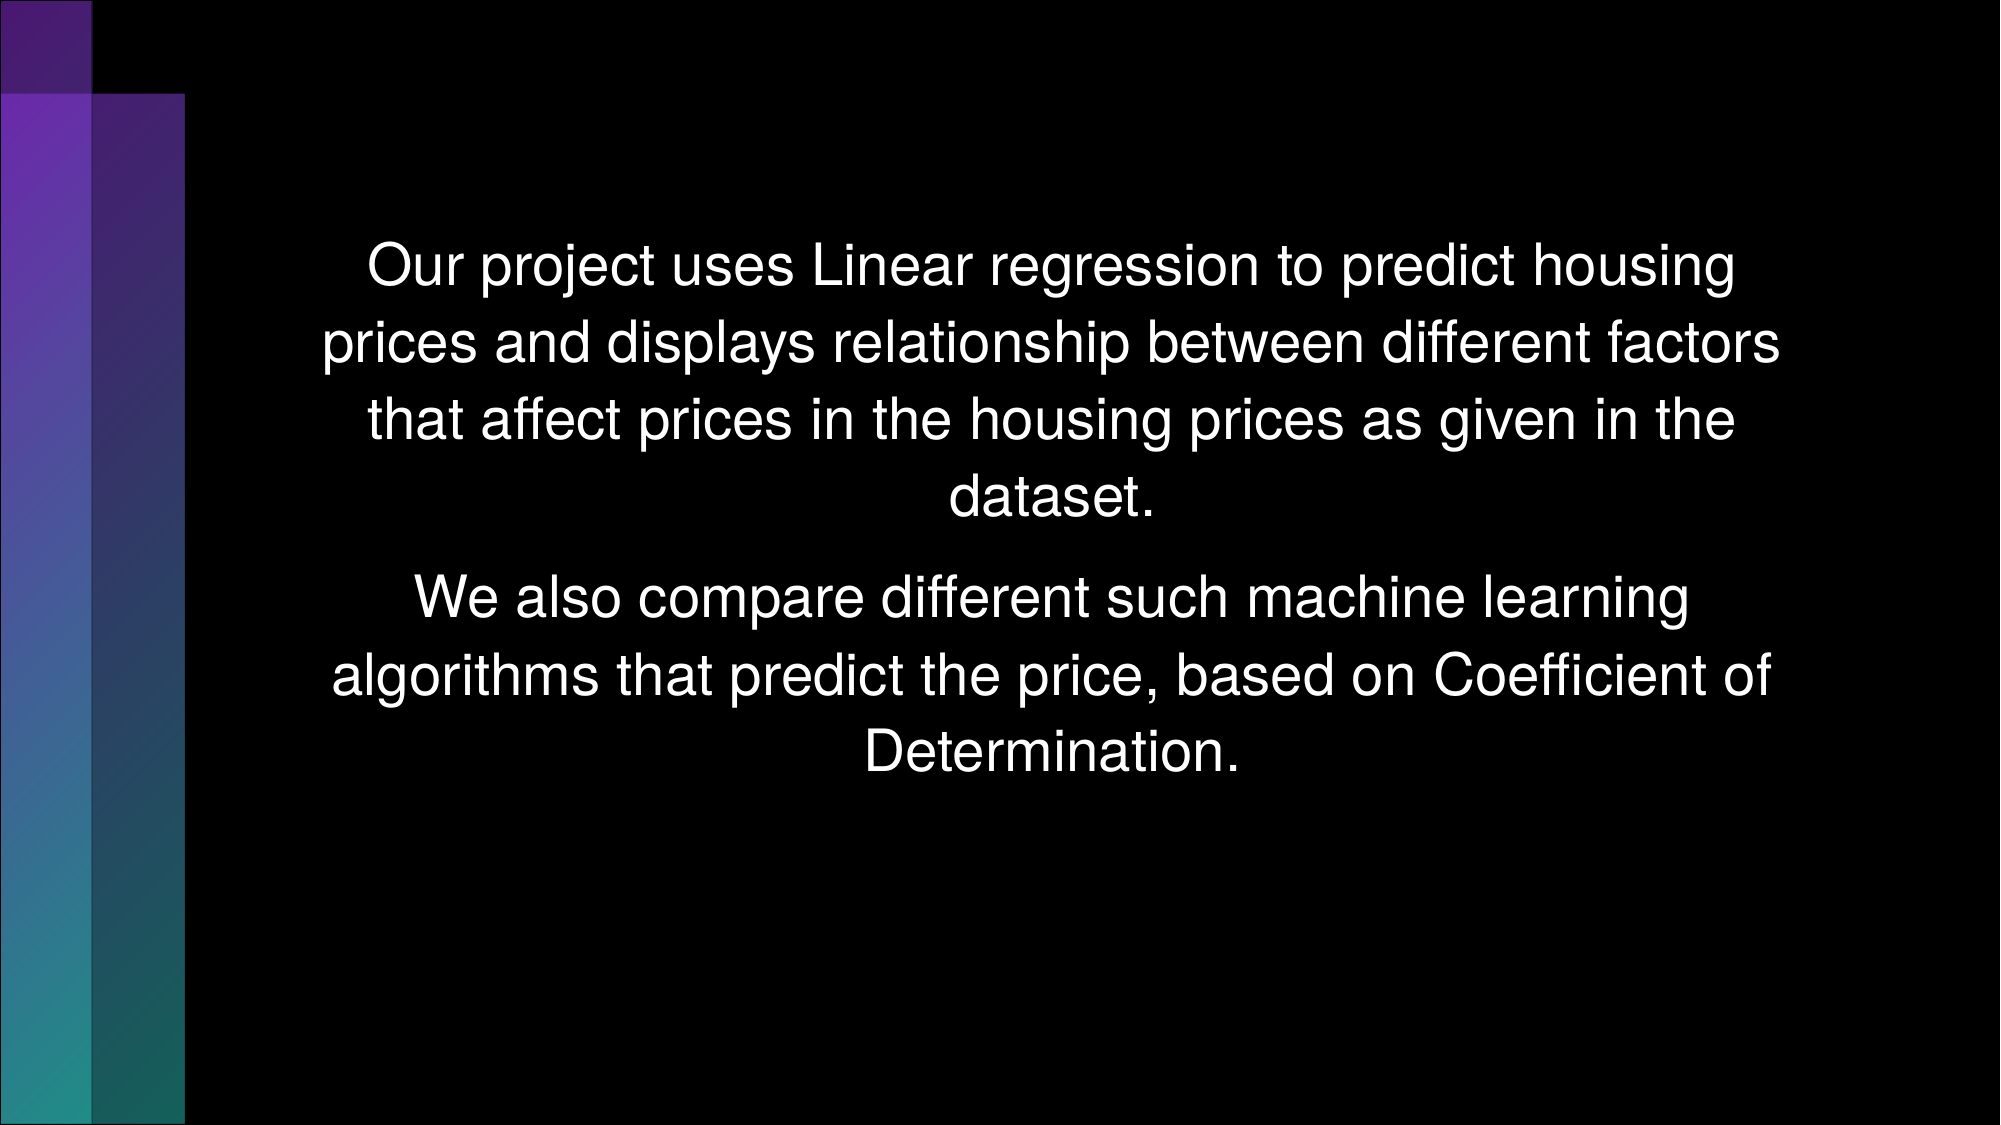

Our project uses Linear regression to predict housing prices and displays relationship between different factors that affect prices in the housing prices as given in the dataset.
We also compare different such machine learning algorithms that predict the price, based on Coefficient of Determination.